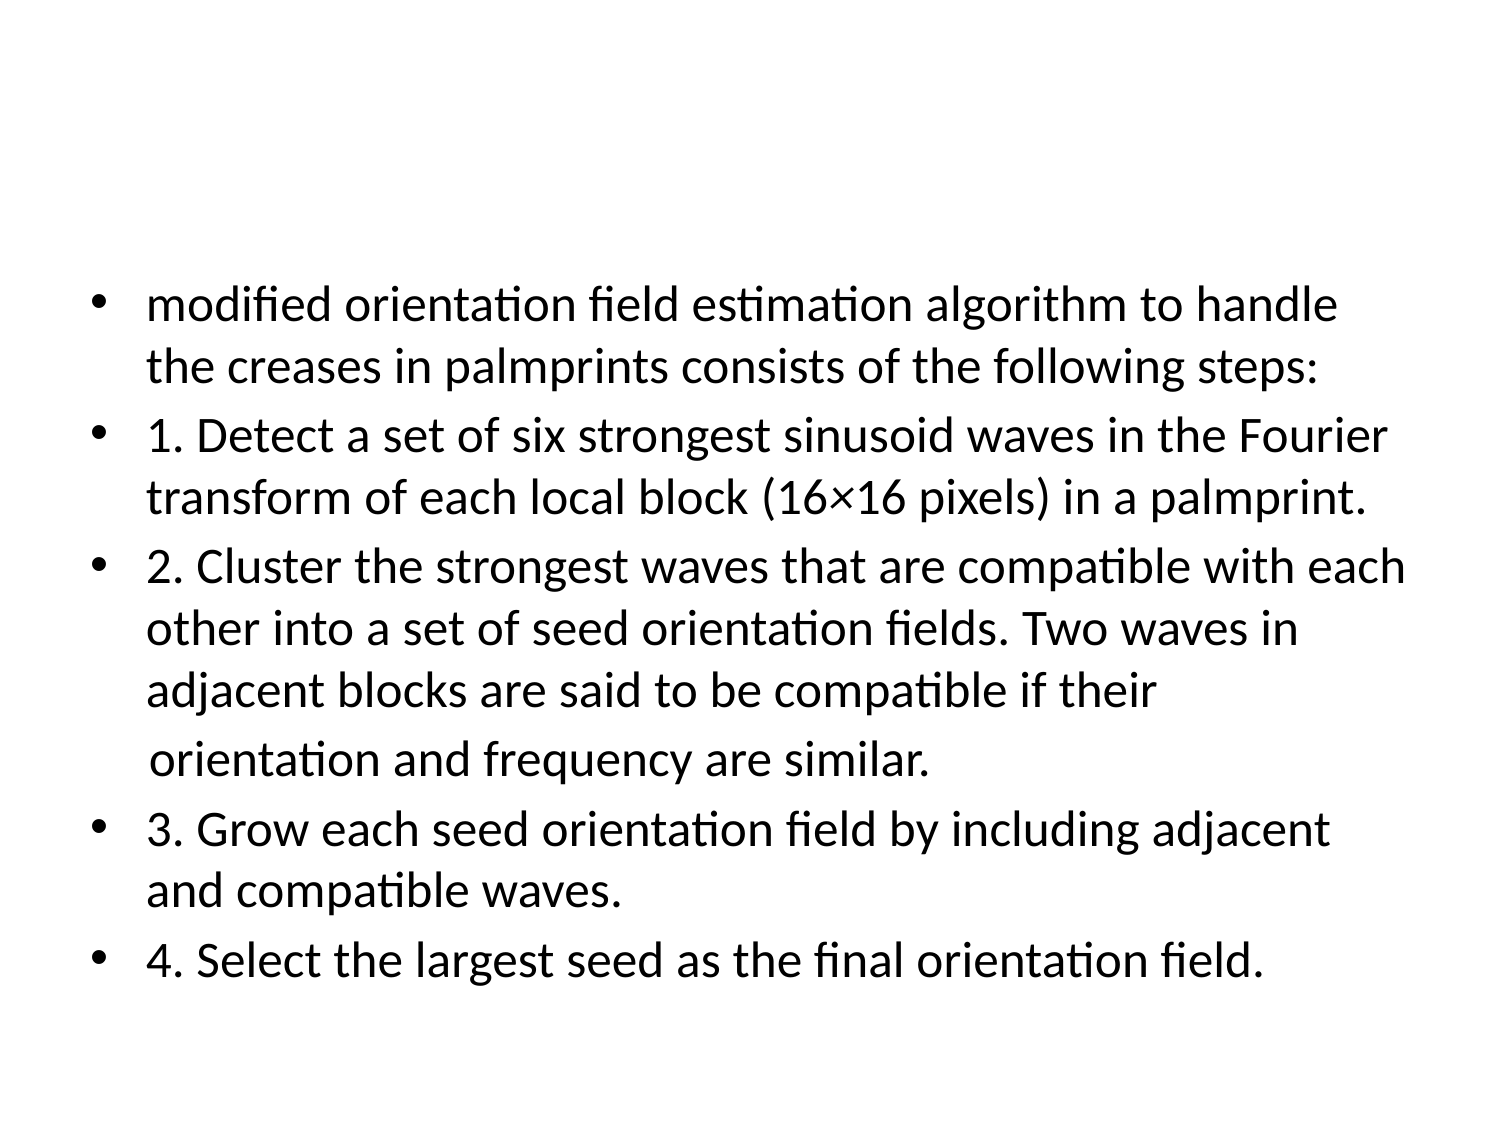

#
modified orientation field estimation algorithm to handle the creases in palmprints consists of the following steps:
1. Detect a set of six strongest sinusoid waves in the Fourier transform of each local block (16×16 pixels) in a palmprint.
2. Cluster the strongest waves that are compatible with each other into a set of seed orientation fields. Two waves in adjacent blocks are said to be compatible if their
     orientation and frequency are similar.
3. Grow each seed orientation field by including adjacent and compatible waves.
4. Select the largest seed as the final orientation field.